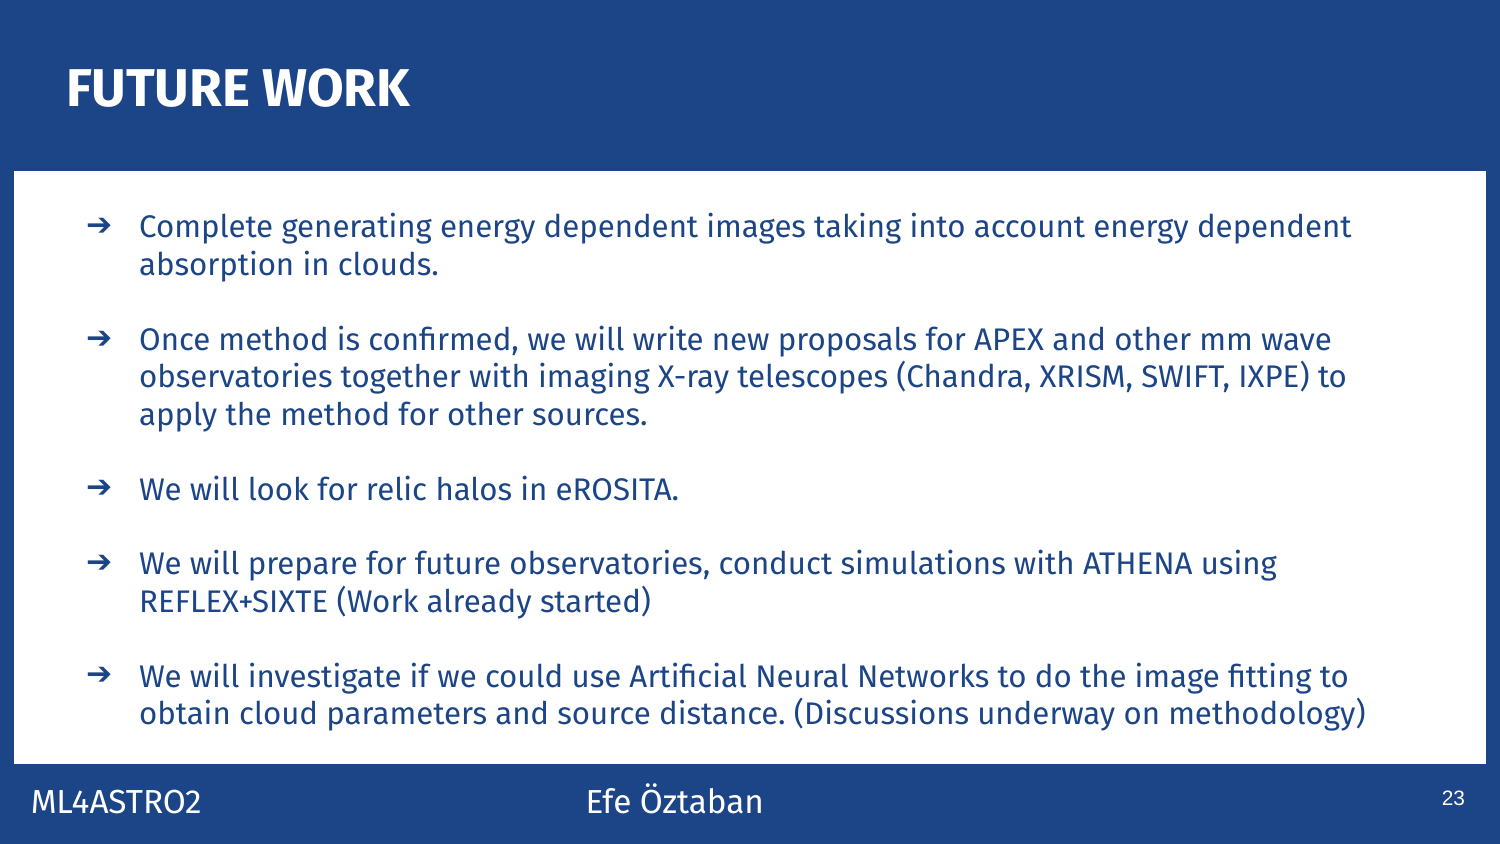

# FUTURE WORK
Complete generating energy dependent images taking into account energy dependent absorption in clouds.

Once method is confirmed, we will write new proposals for APEX and other mm wave observatories together with imaging X-ray telescopes (Chandra, XRISM, SWIFT, IXPE) to apply the method for other sources.

We will look for relic halos in eROSITA.

We will prepare for future observatories, conduct simulations with ATHENA using REFLEX+SIXTE (Work already started)

We will investigate if we could use Artificial Neural Networks to do the image fitting to obtain cloud parameters and source distance. (Discussions underway on methodology)

23
ML4ASTRO2                                            Efe Öztaban